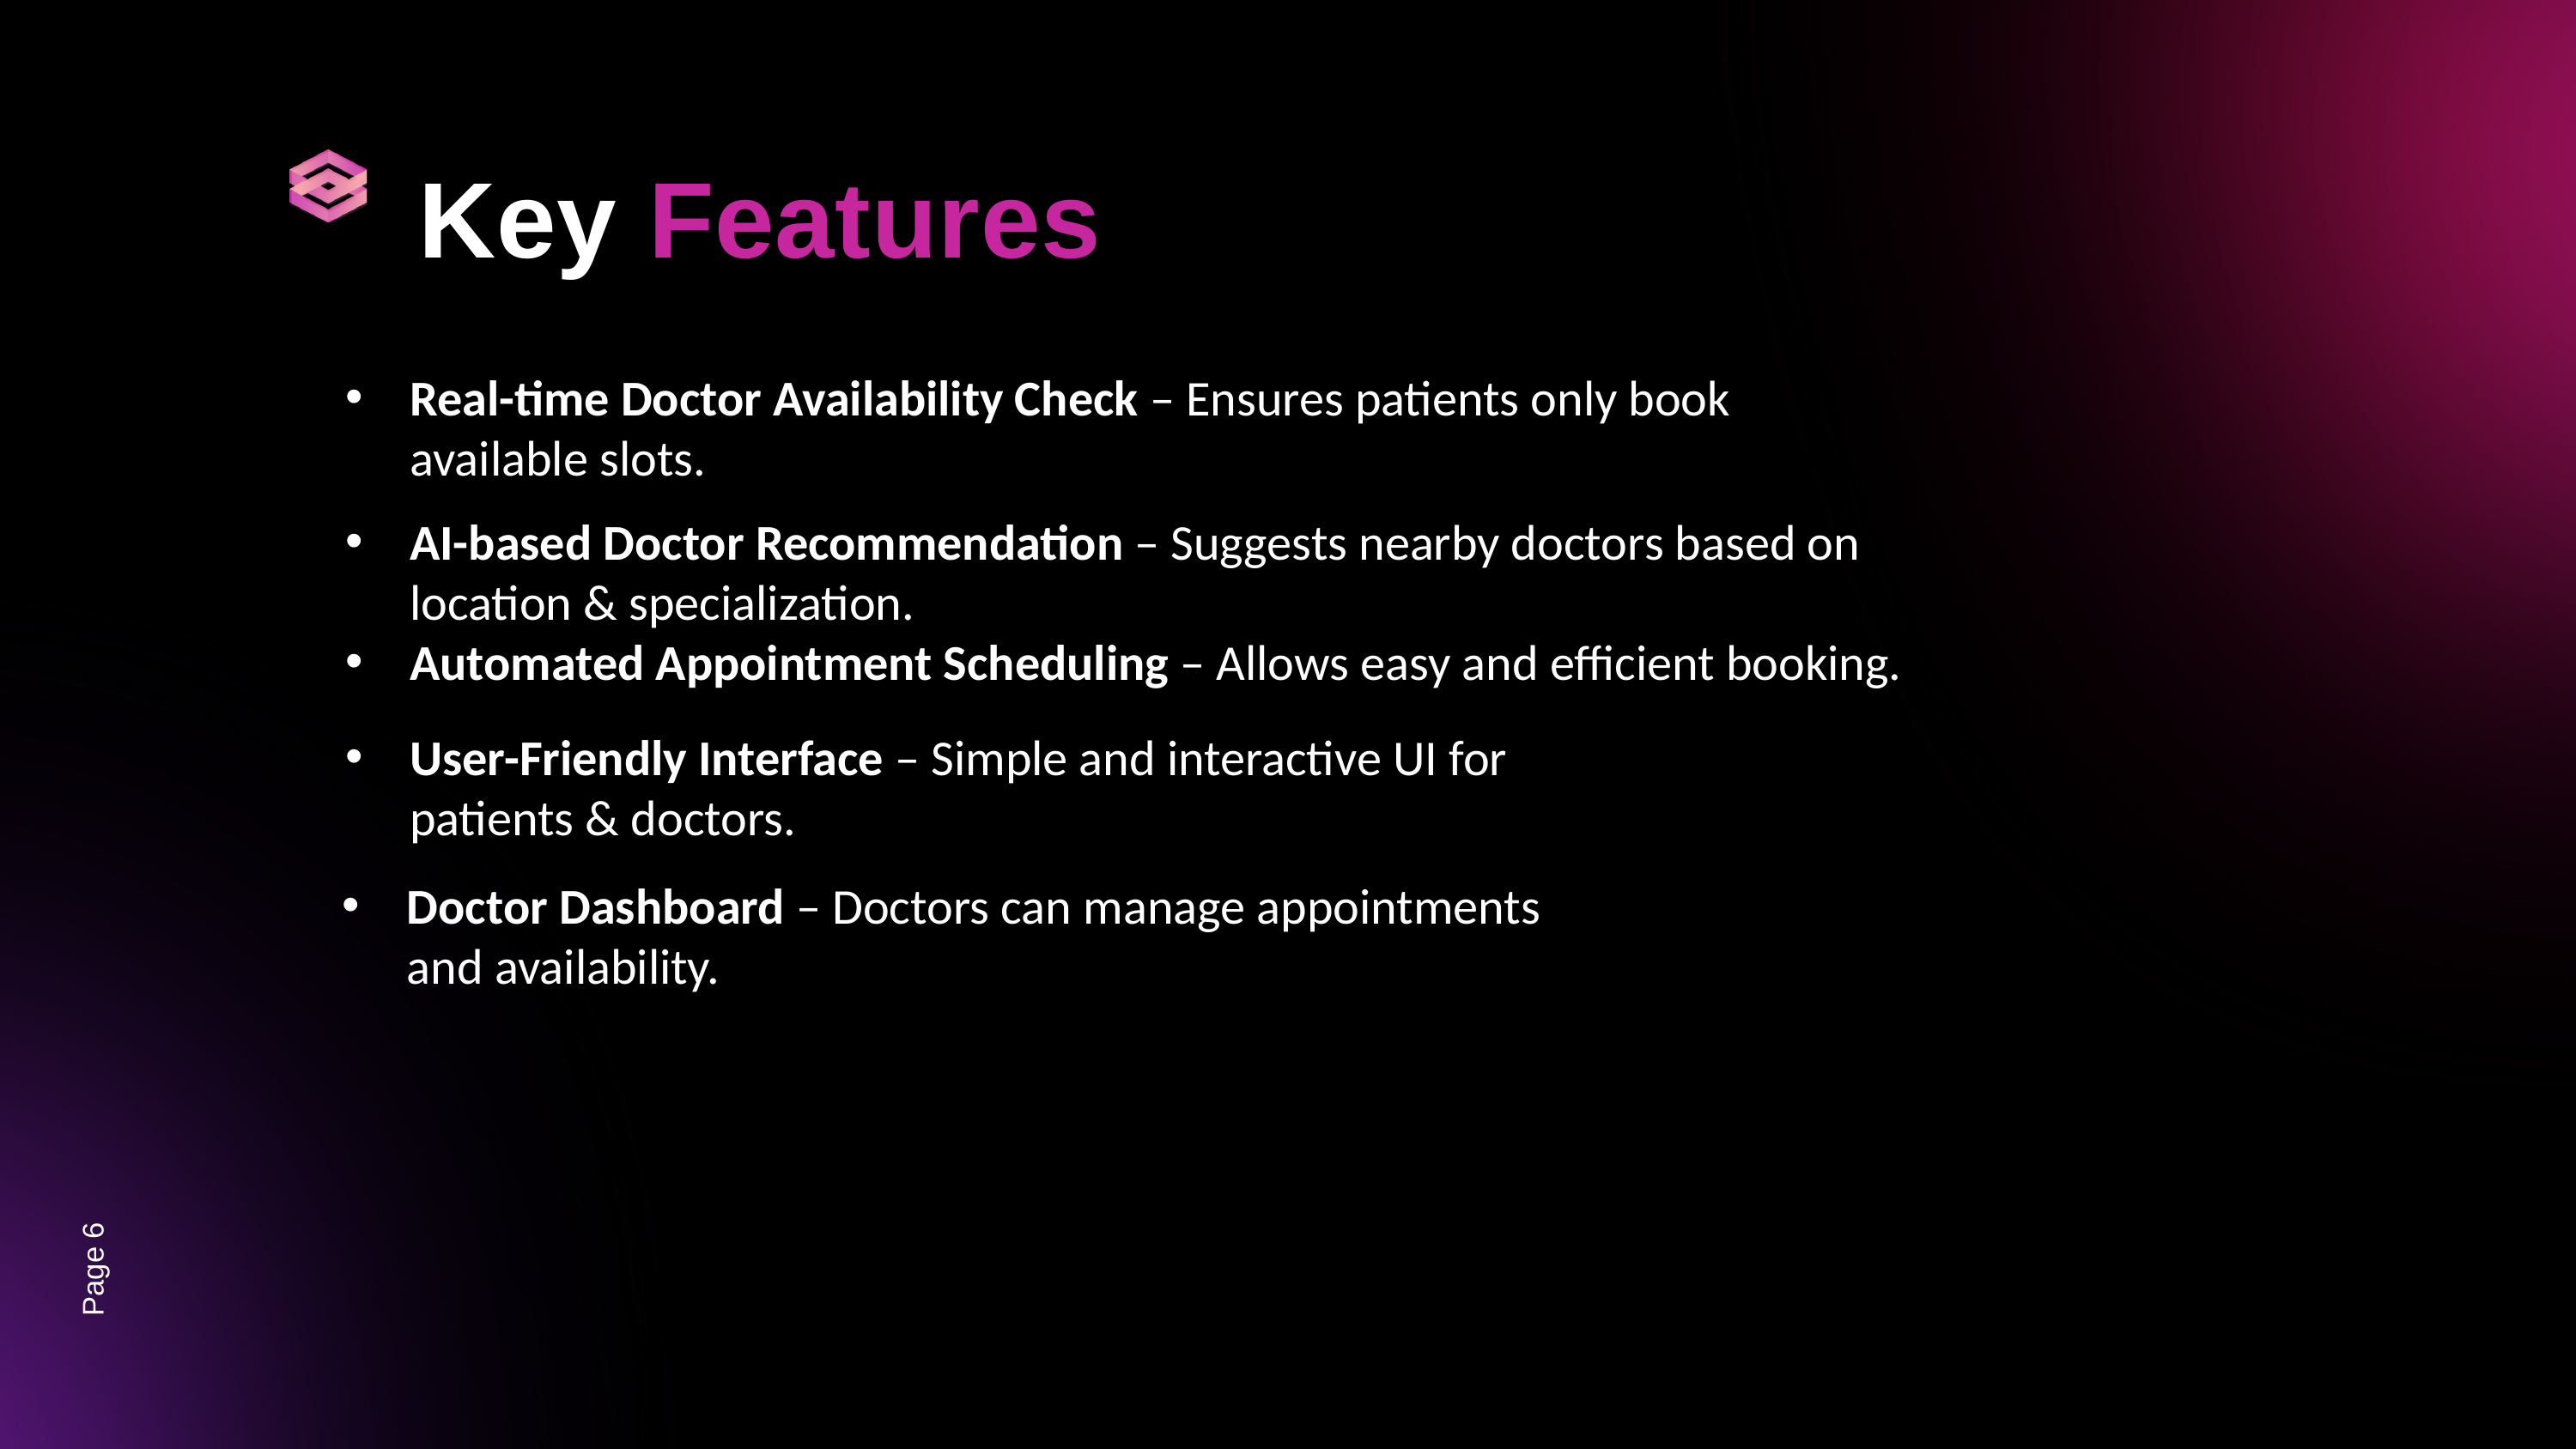

Key Features

Real-time Doctor Availability Check – Ensures patients only book available slots.

AI-based Doctor Recommendation – Suggests nearby doctors based on location & specialization.
Automated Appointment Scheduling – Allows easy and efficient booking.

User-Friendly Interface – Simple and interactive UI for patients & doctors.
Doctor Dashboard – Doctors can manage appointments and availability.
Page 6